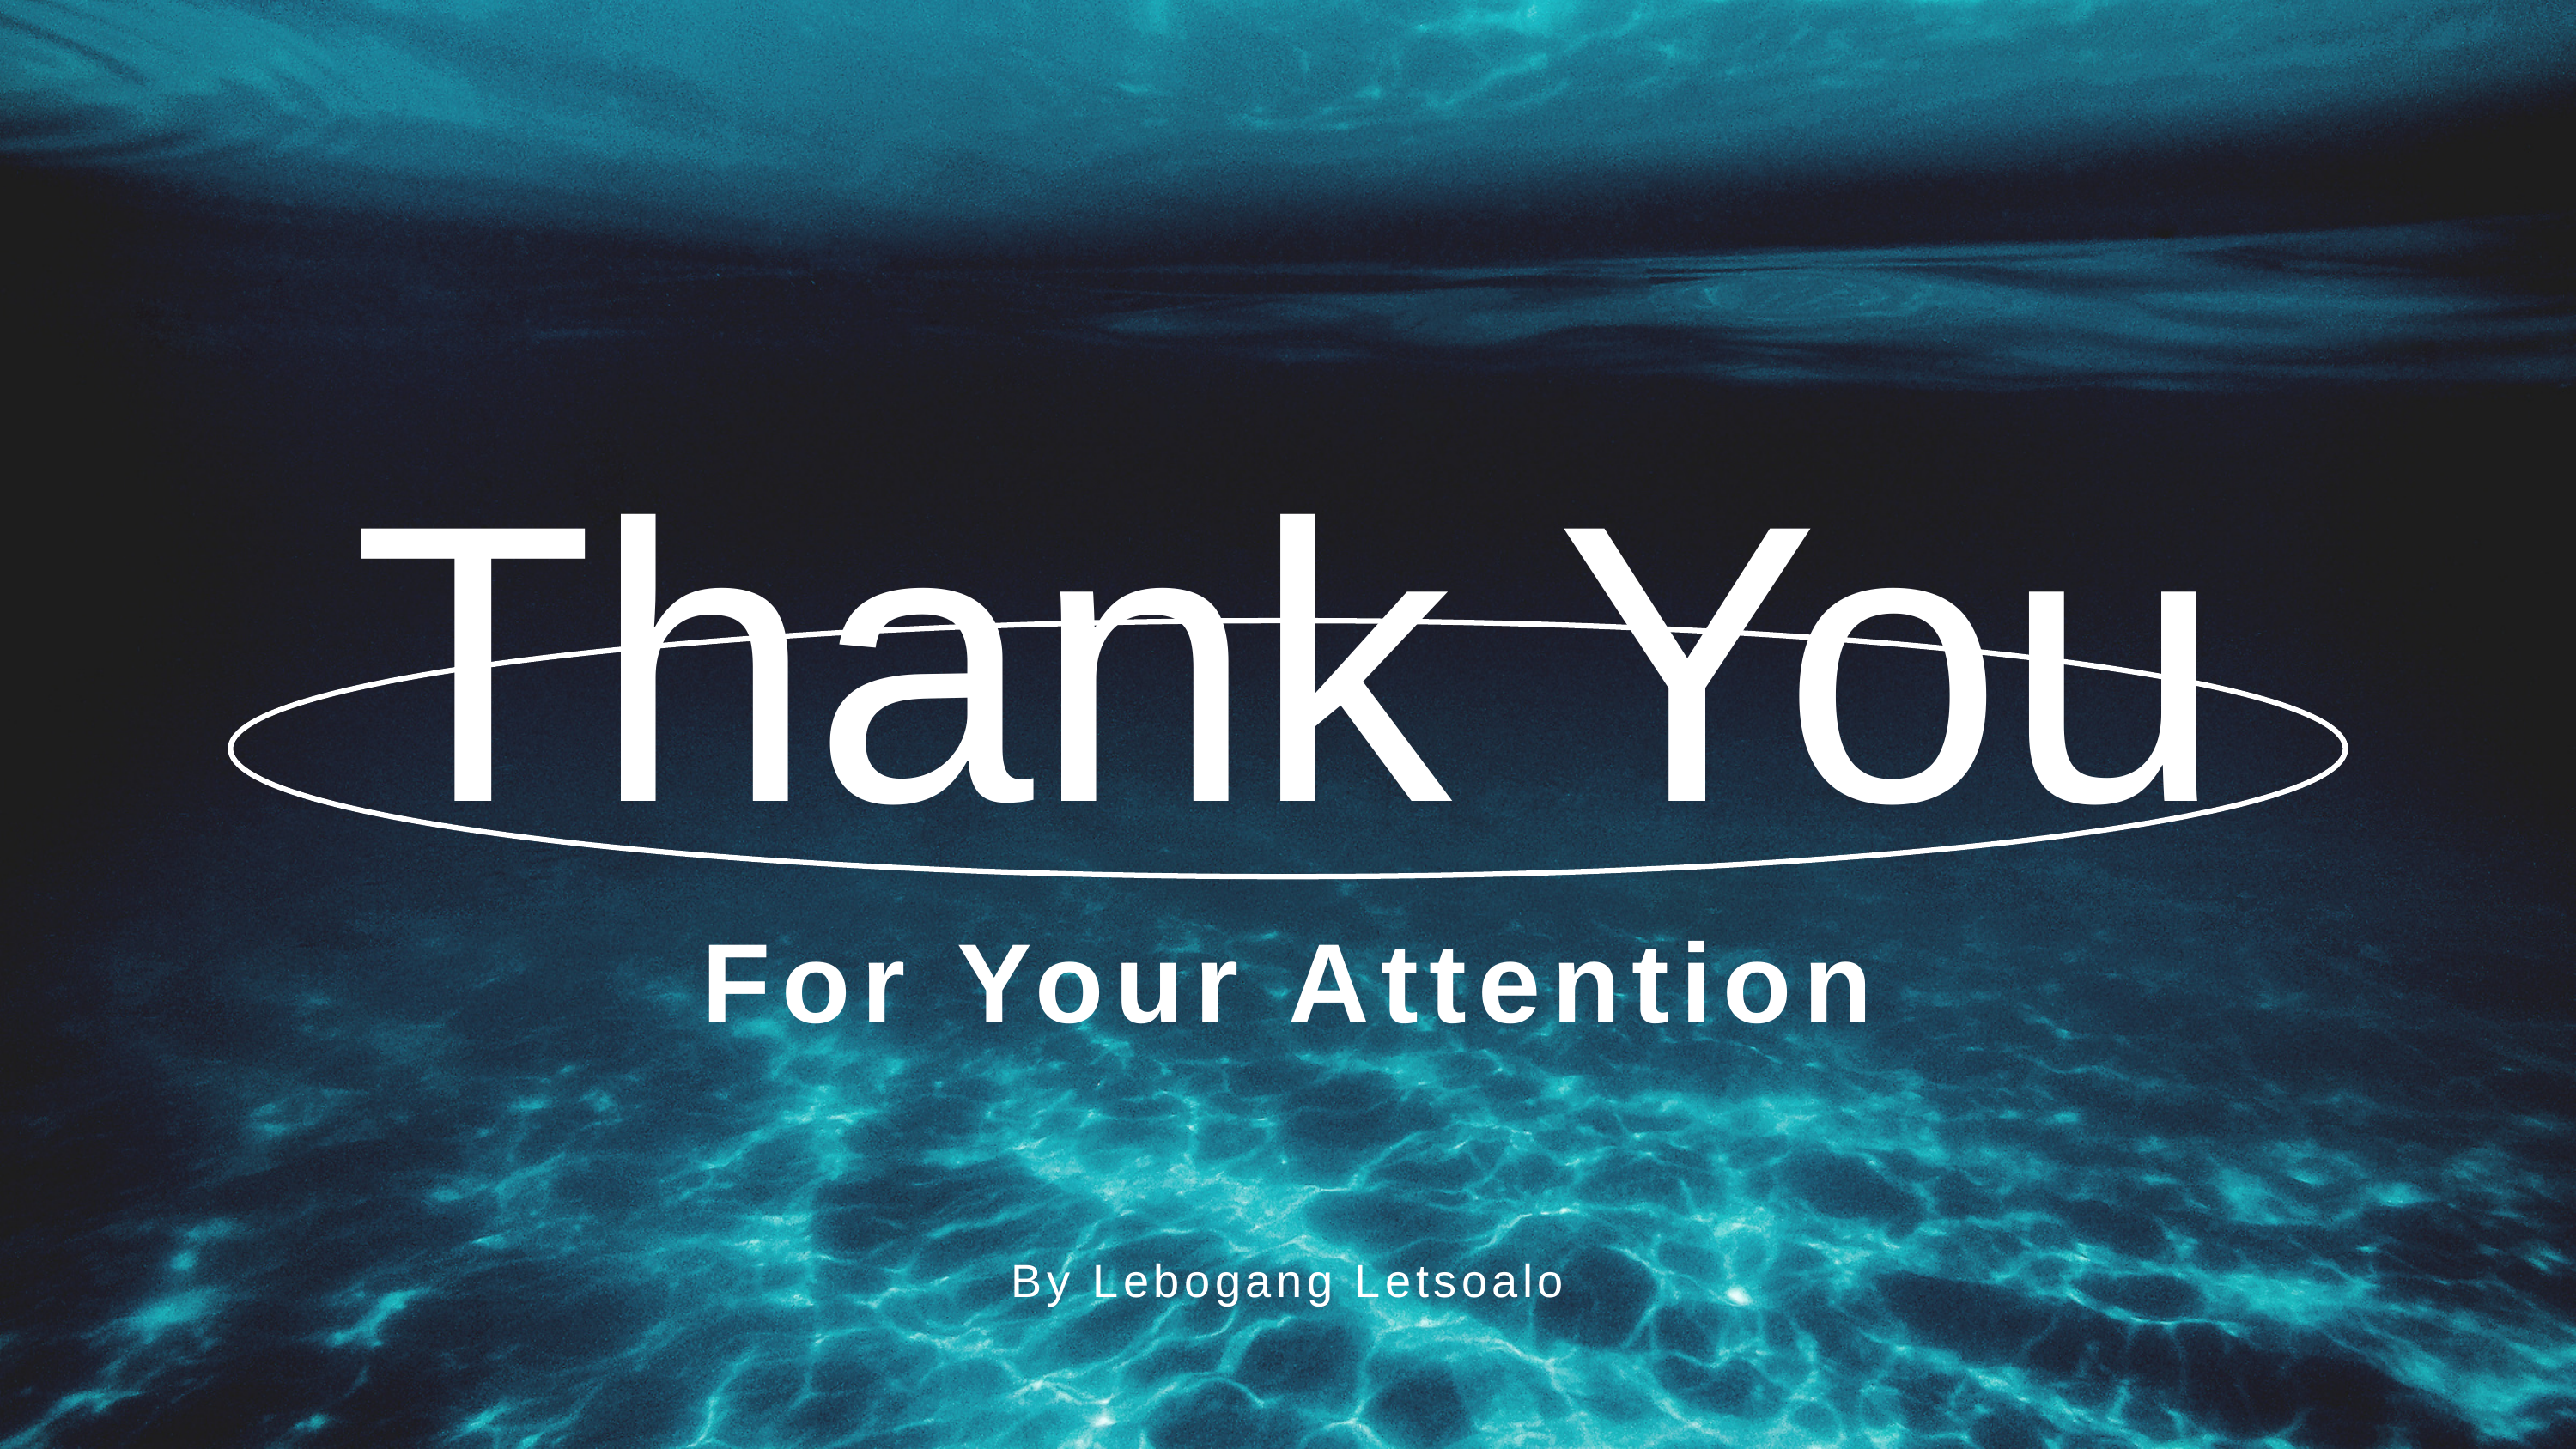

Thank You

For Your Attention
By Lebogang Letsoalo